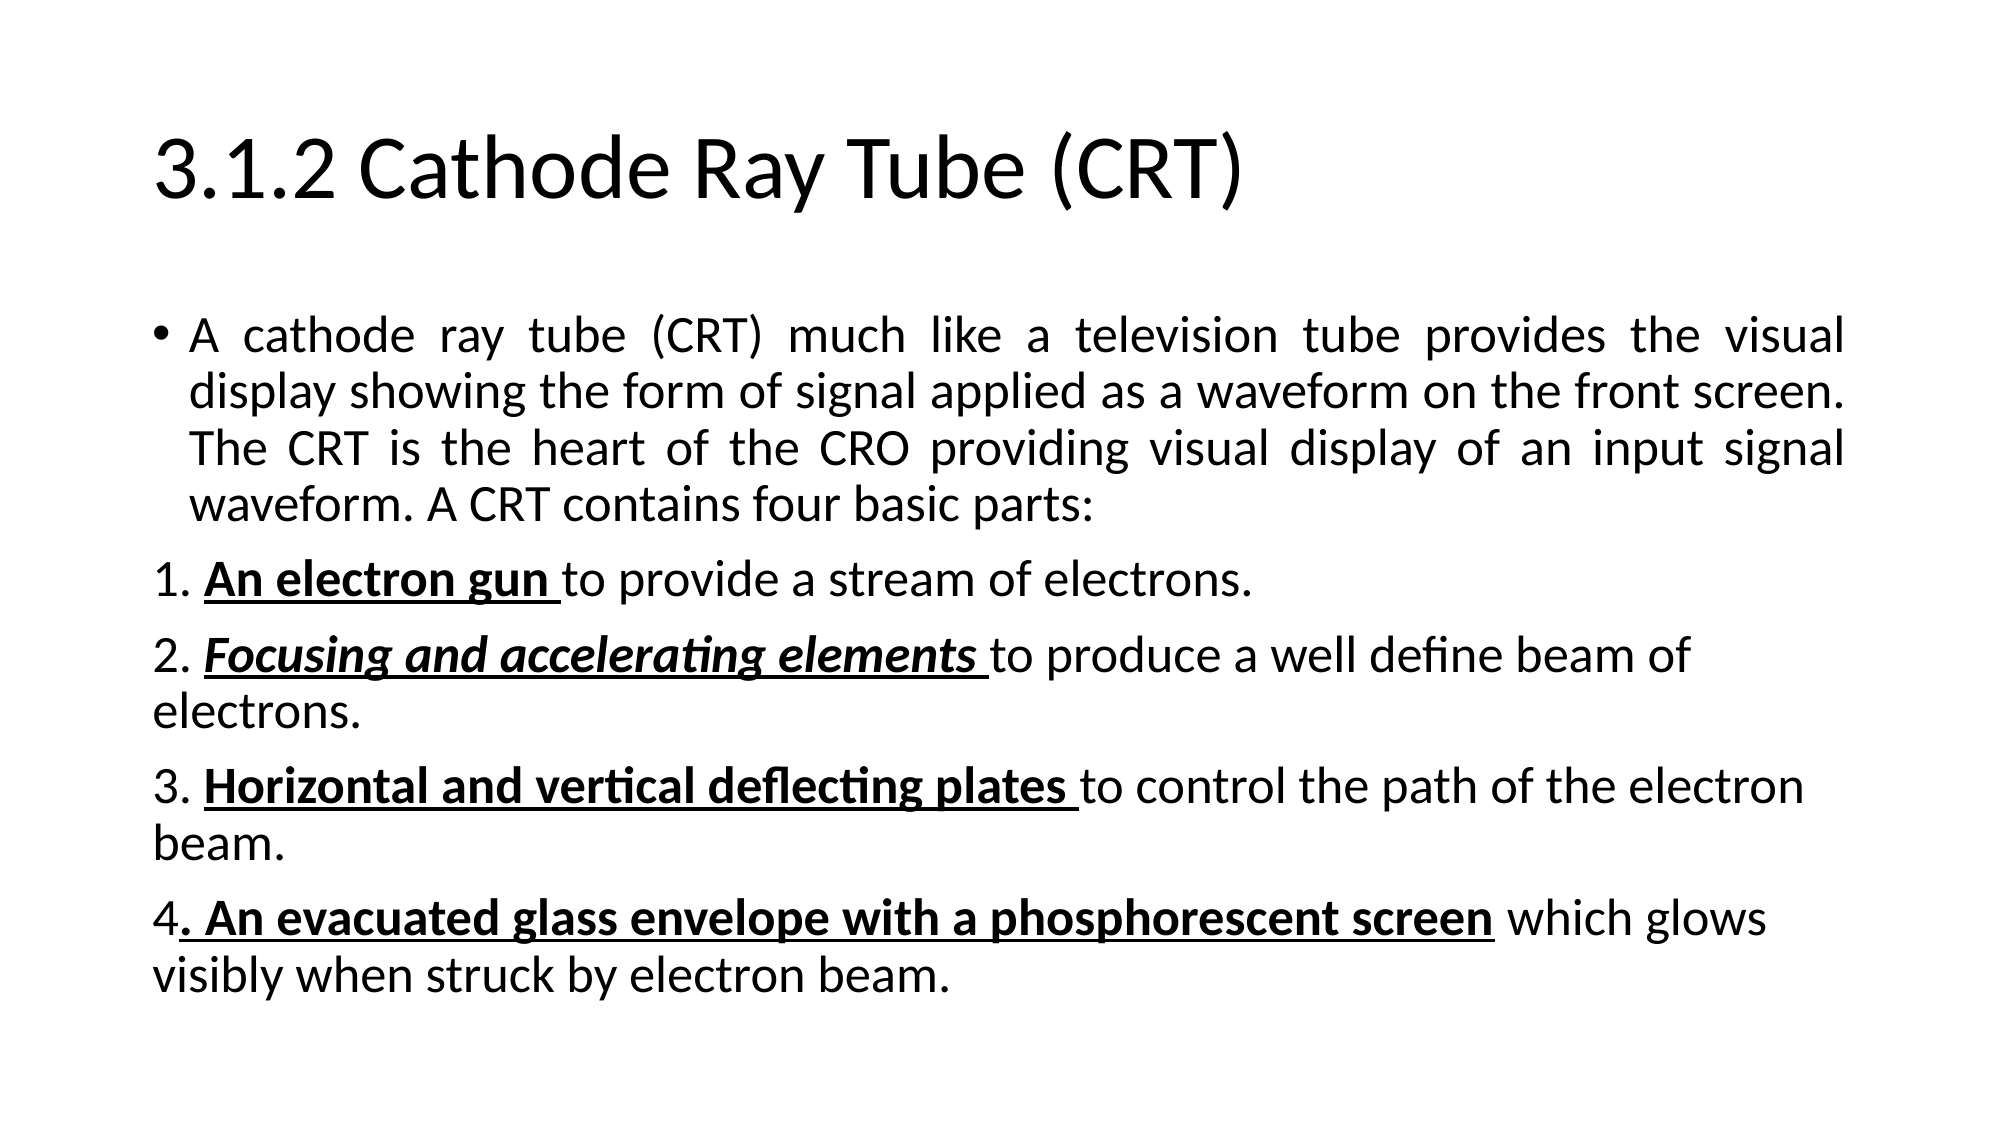

# 3.1.2 Cathode Ray Tube (CRT)
A cathode ray tube (CRT) much like a television tube provides the visual display showing the form of signal applied as a waveform on the front screen. The CRT is the heart of the CRO providing visual display of an input signal waveform. A CRT contains four basic parts:
1. An electron gun to provide a stream of electrons.
2. Focusing and accelerating elements to produce a well define beam of electrons.
3. Horizontal and vertical deflecting plates to control the path of the electron beam.
4. An evacuated glass envelope with a phosphorescent screen which glows visibly when struck by electron beam.